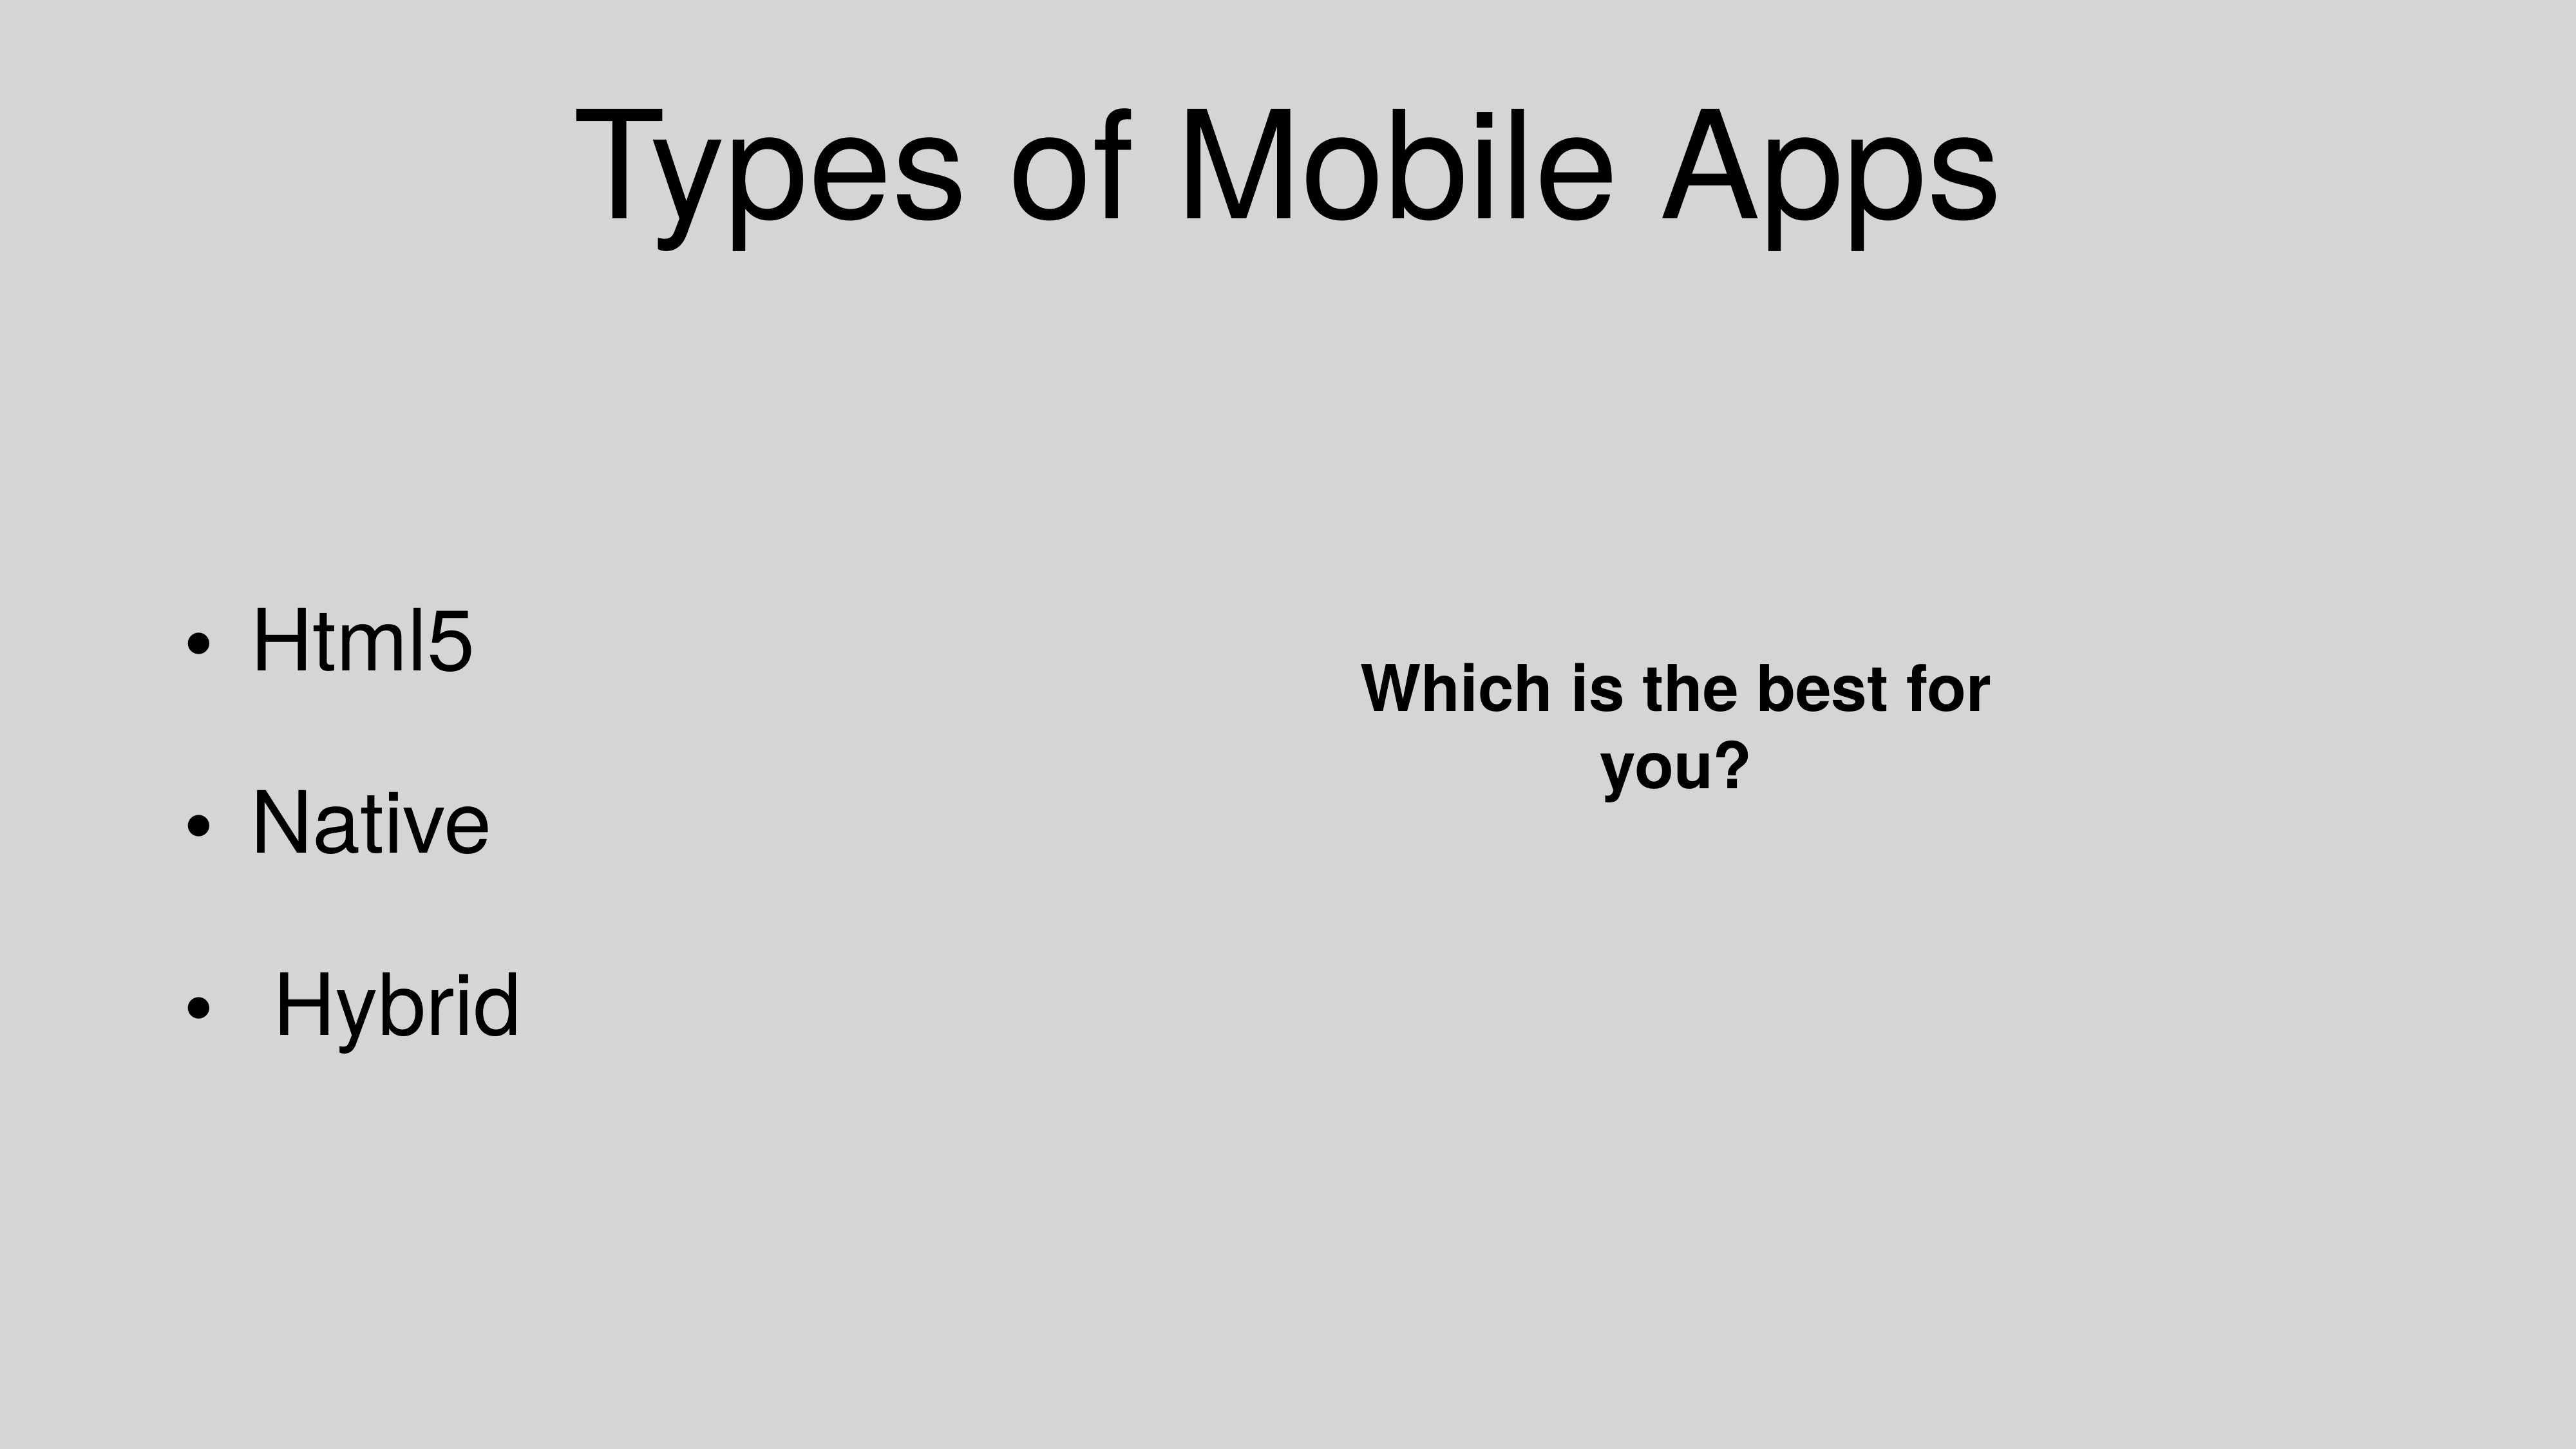

# Types of Mobile Apps
Html5
Native
Hybrid
Which is the best for you?